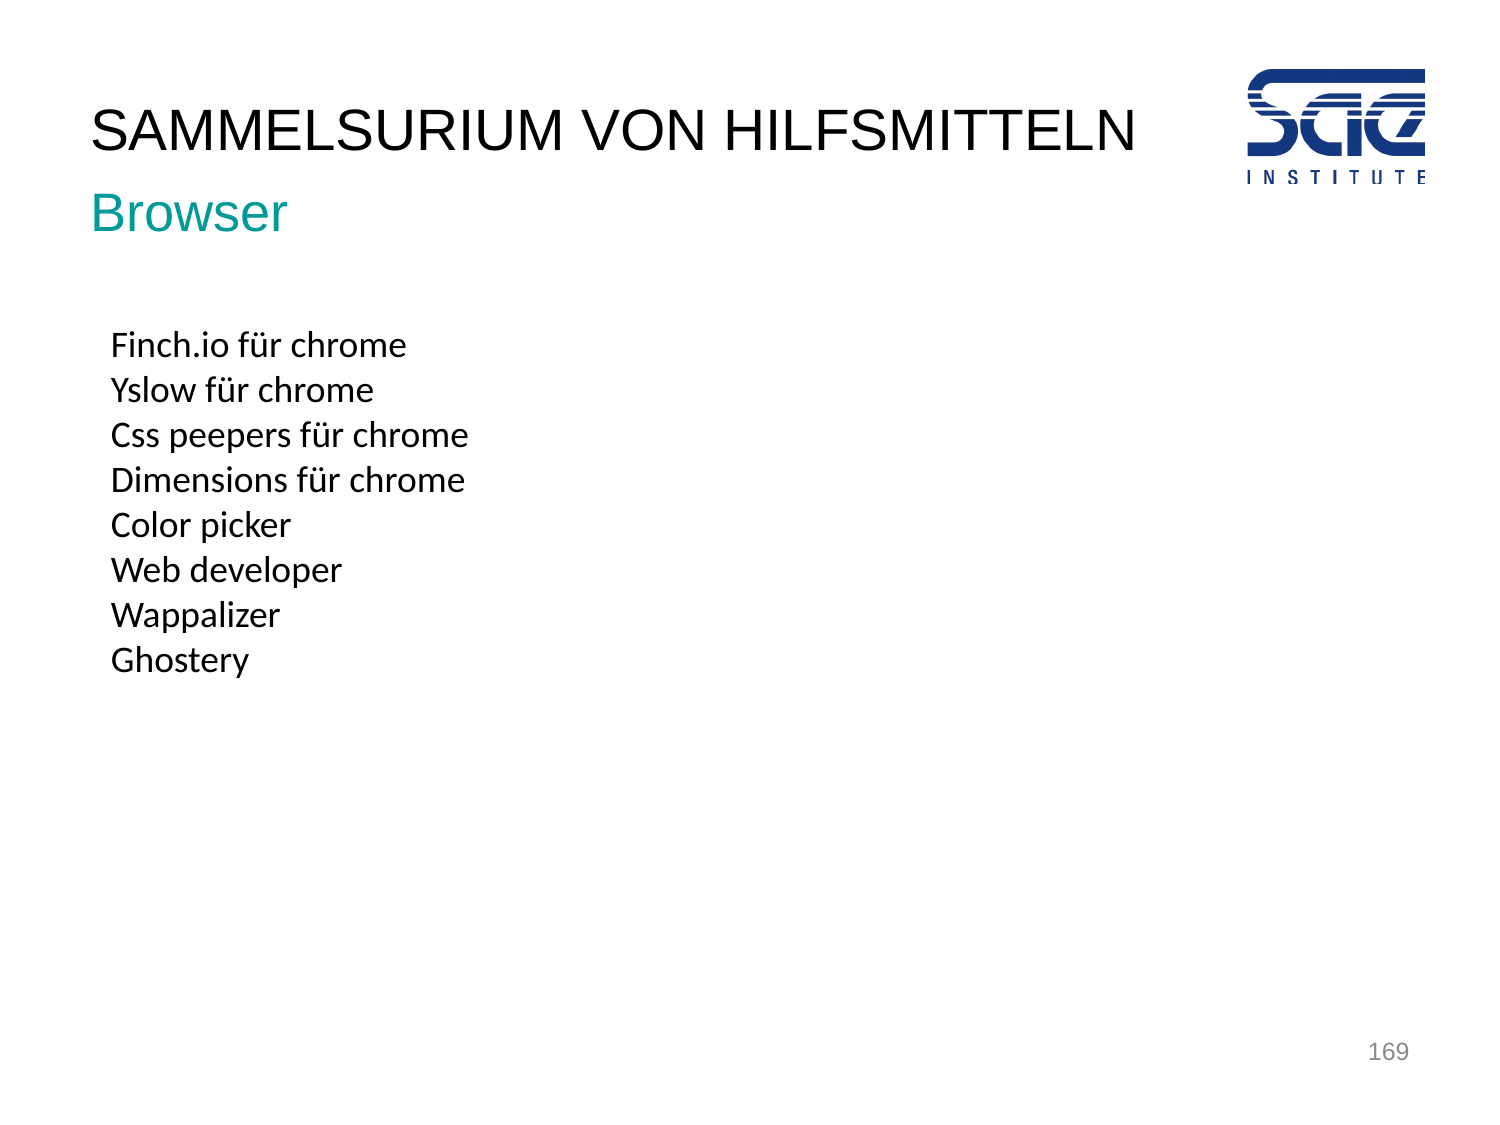

# Sammelsurium von HilfSmitteln
Browser
Finch.io für chrome
Yslow für chrome
Css peepers für chrome
Dimensions für chrome
Color picker
Web developer
Wappalizer
Ghostery

169